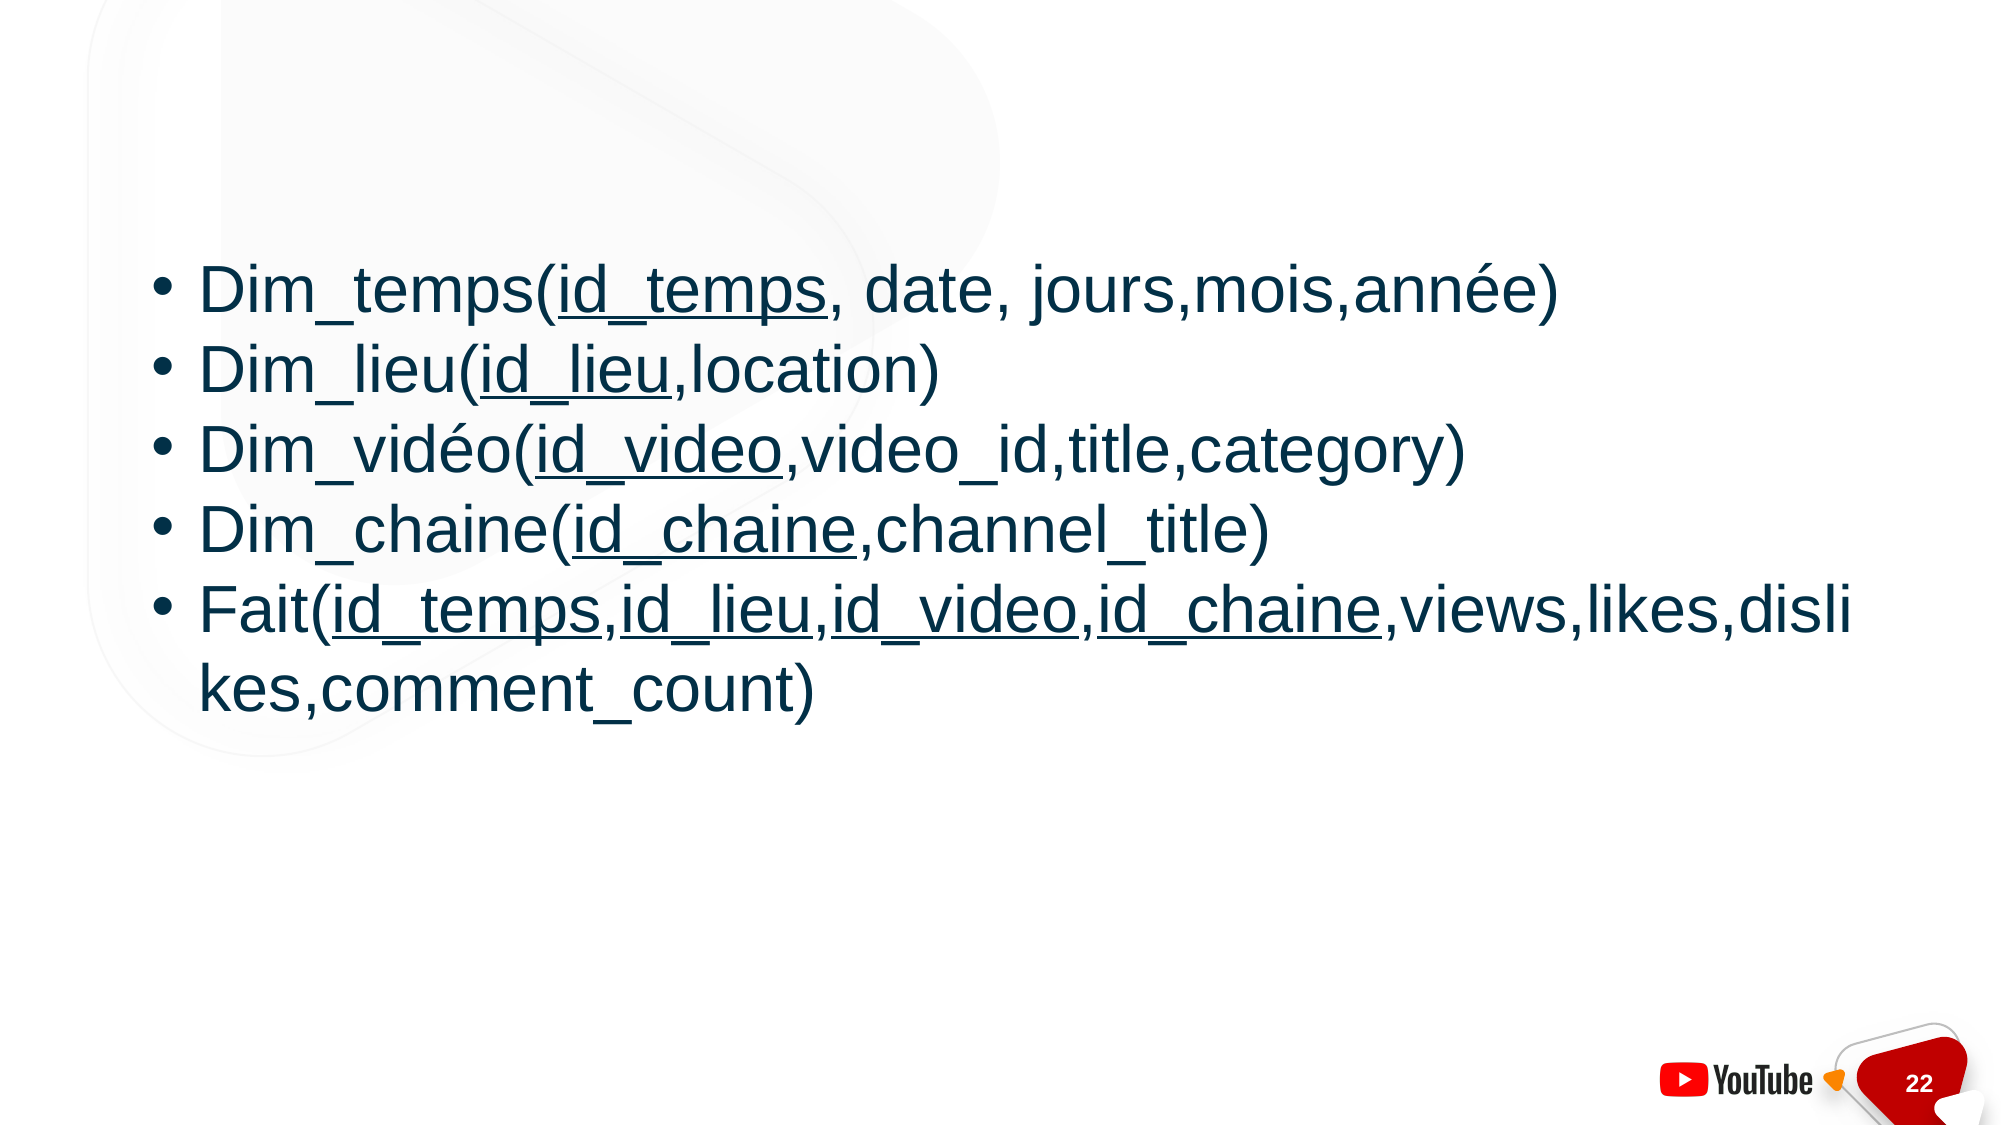

Dim_temps(id_temps, date, jours,mois,année)
Dim_lieu(id_lieu,location)
Dim_vidéo(id_video,video_id,title,category)
Dim_chaine(id_chaine,channel_title)
Fait(id_temps,id_lieu,id_video,id_chaine,views,likes,dislikes,comment_count)